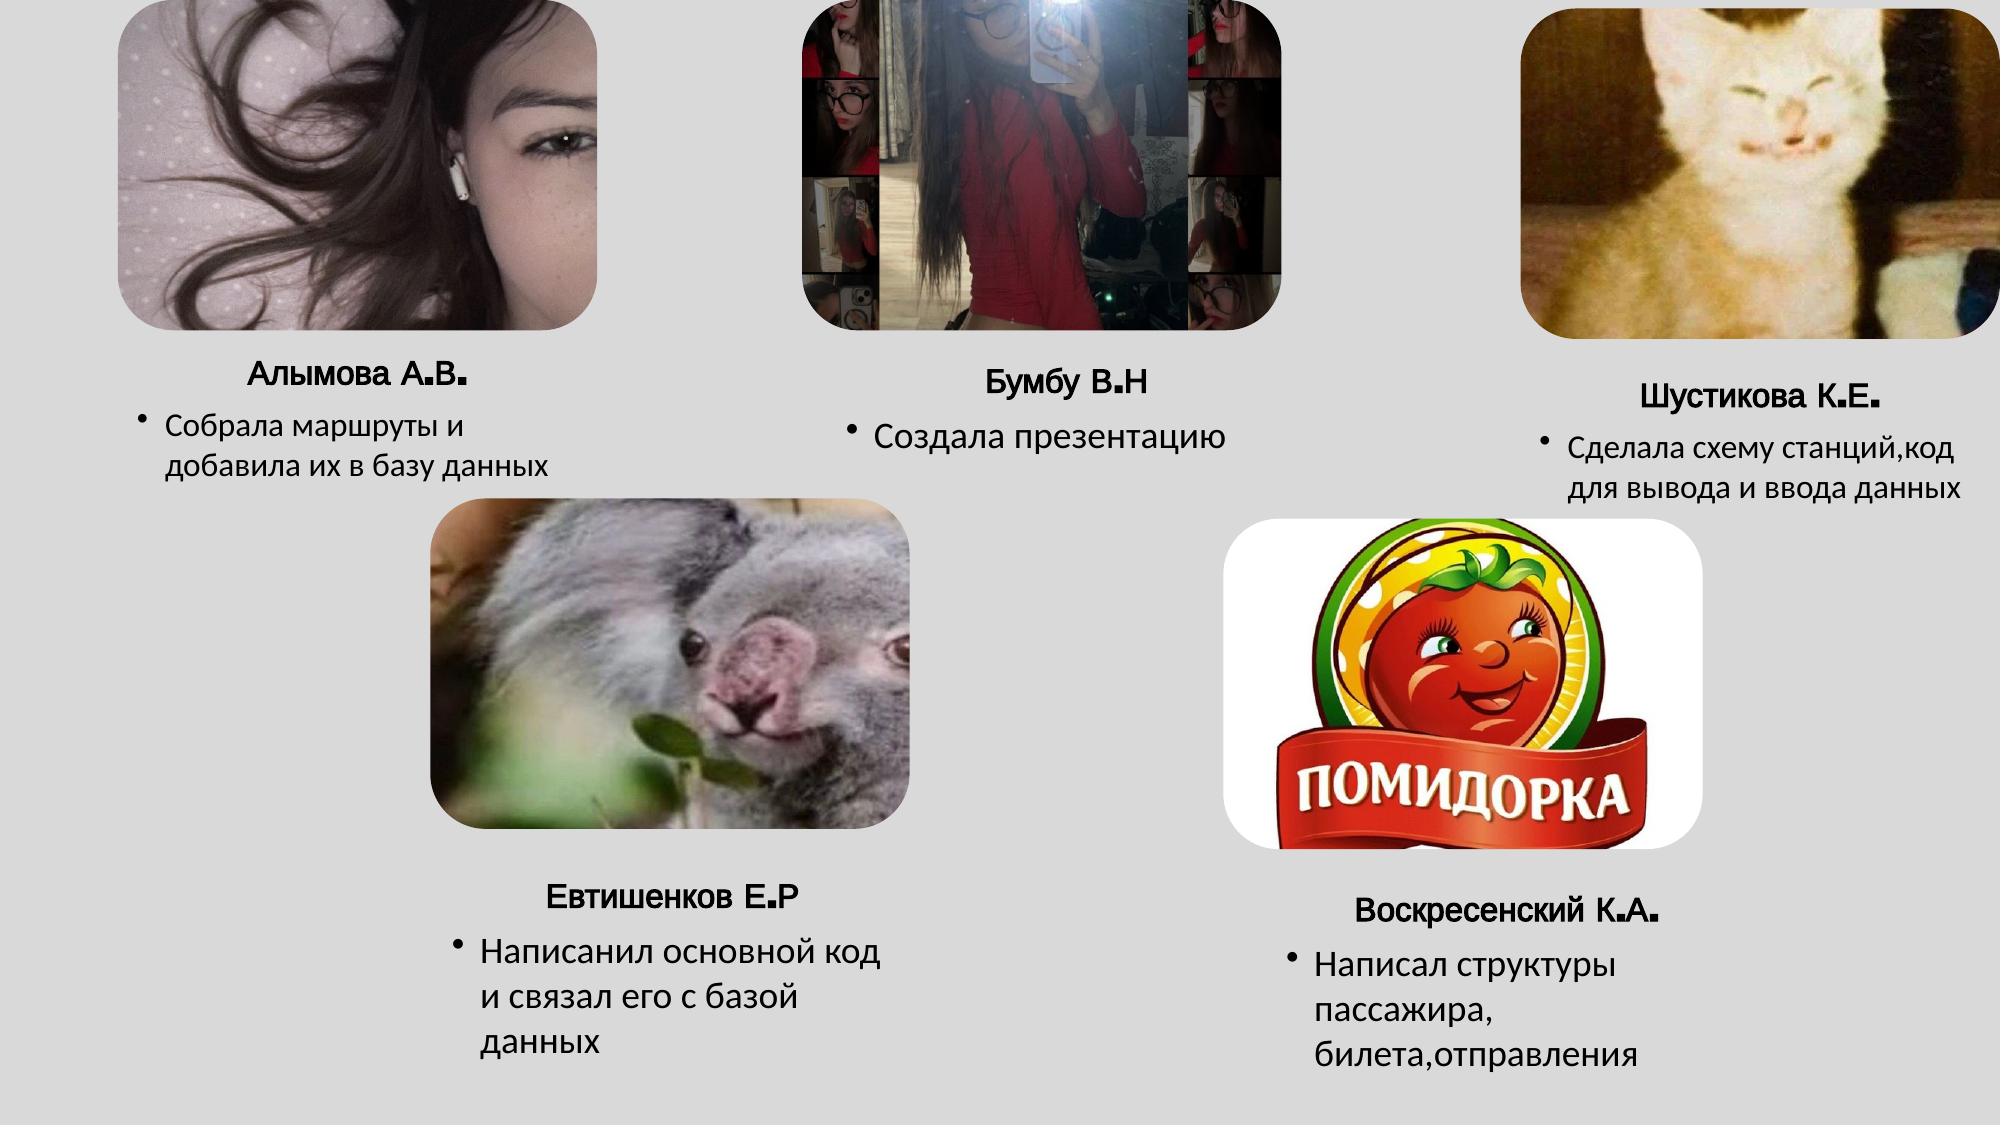

Евтишенков Е.Р
Написанил основной код и связал его с базой данных
Алымова А.В.
Собрала маршруты и добавила их в базу данных
Бумбу В.Н
Создала презентацию
Воскресенский К.А.
Написал структуры пассажира, билета,отправления
Шустикова К.Е.
Сделала схему станций,код для вывода и ввода данных